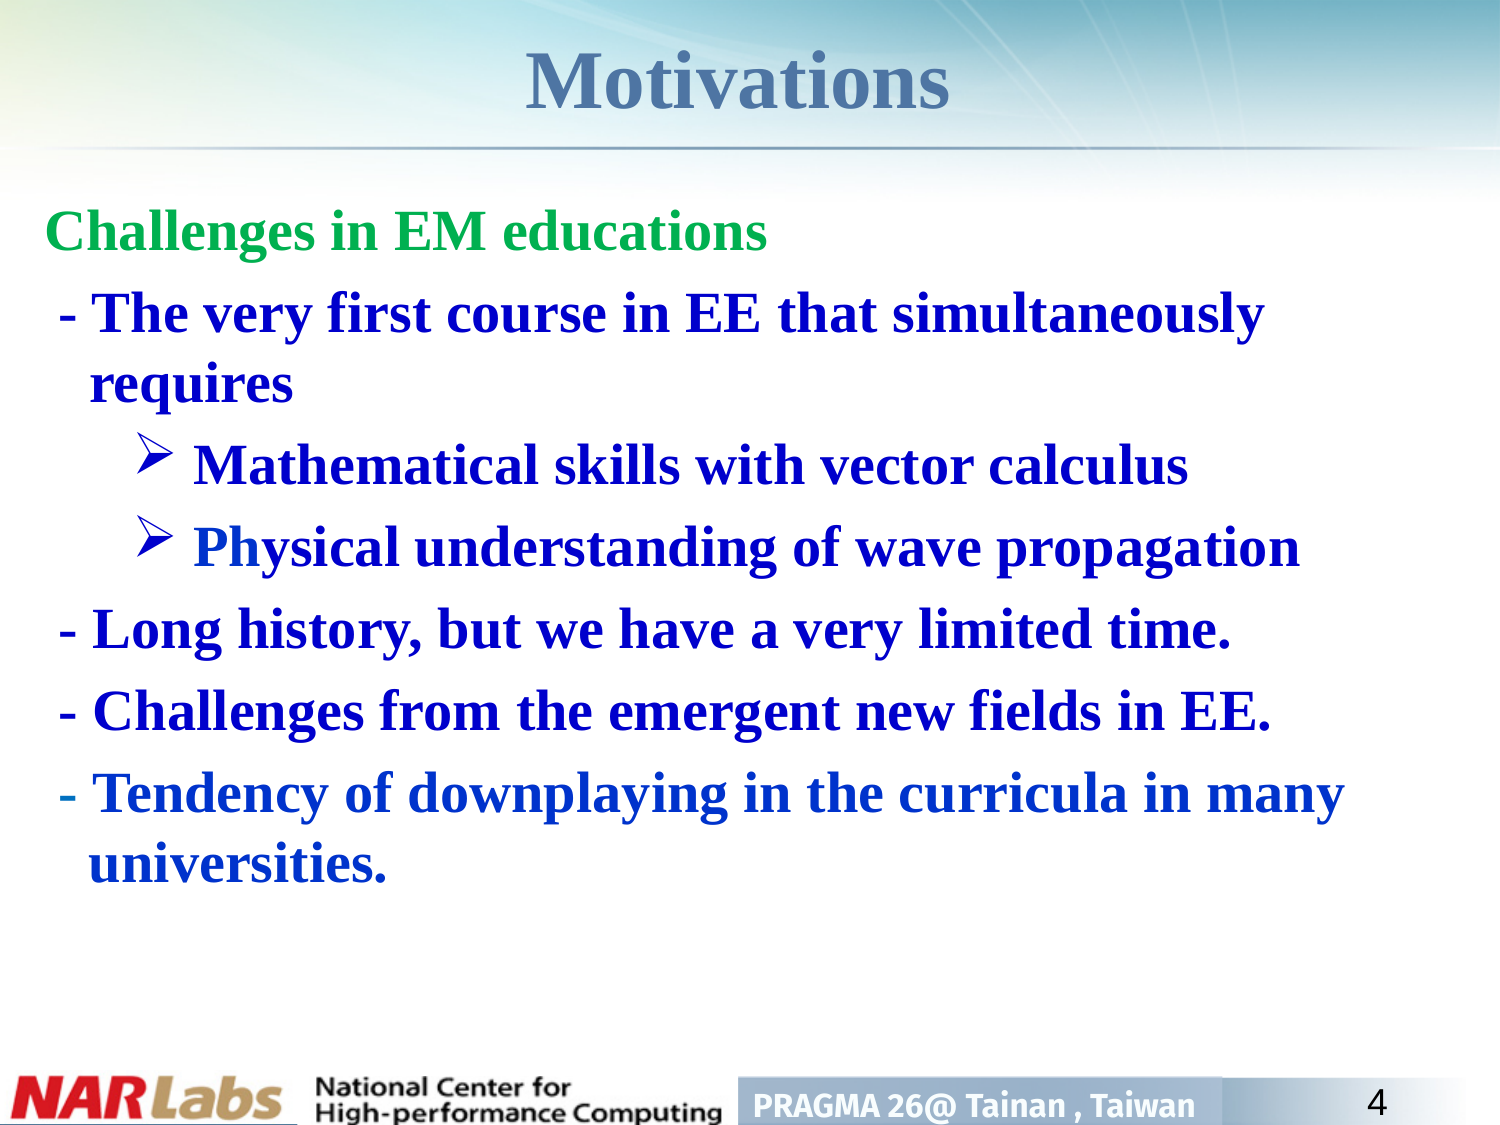

# Motivations
Challenges in EM educations
 - The very first course in EE that simultaneously requires
 Mathematical skills with vector calculus
 Physical understanding of wave propagation
 - Long history, but we have a very limited time.
 - Challenges from the emergent new fields in EE.
 - Tendency of downplaying in the curricula in many   universities.
4